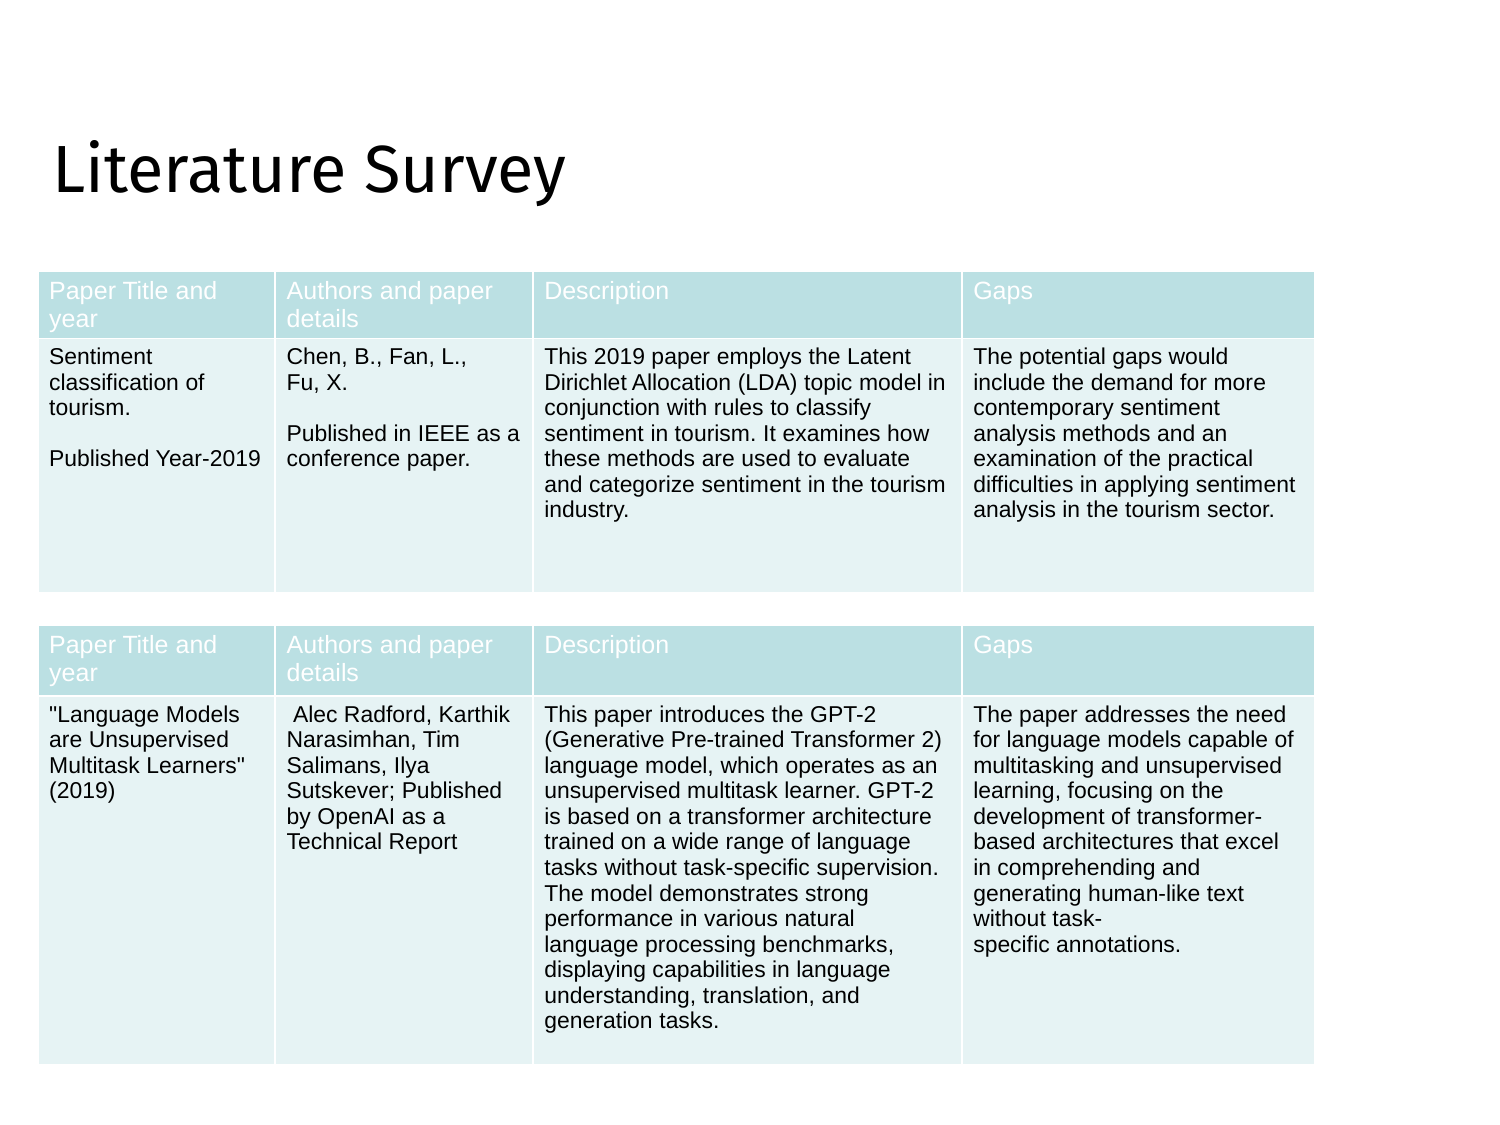

Literature Survey
| Paper Title and year | Authors and paper details | Description | Gaps |
| --- | --- | --- | --- |
| Sentiment classification of tourism. Published Year-2019 | Chen, B., Fan, L., Fu, X. Published in IEEE as a conference paper. | This 2019 paper employs the Latent Dirichlet Allocation (LDA) topic model in conjunction with rules to classify sentiment in tourism. It examines how these methods are used to evaluate and categorize sentiment in the tourism industry. | The potential gaps would include the demand for more contemporary sentiment analysis methods and an examination of the practical difficulties in applying sentiment analysis in the tourism sector. |
#
| Paper Title and year | Authors and paper details | Description | Gaps |
| --- | --- | --- | --- |
| "Language Models are Unsupervised Multitask Learners" (2019) | Alec Radford, Karthik Narasimhan, Tim Salimans, Ilya Sutskever; Published by OpenAI as a Technical Report | This paper introduces the GPT-2 (Generative Pre-trained Transformer 2) language model, which operates as an unsupervised multitask learner. GPT-2 is based on a transformer architecture trained on a wide range of language tasks without task-specific supervision. The model demonstrates strong performance in various natural language processing benchmarks, displaying capabilities in language understanding, translation, and generation tasks. | The paper addresses the need for language models capable of multitasking and unsupervised learning, focusing on the development of transformer-based architectures that excel in comprehending and generating human-like text without task-specific annotations. |